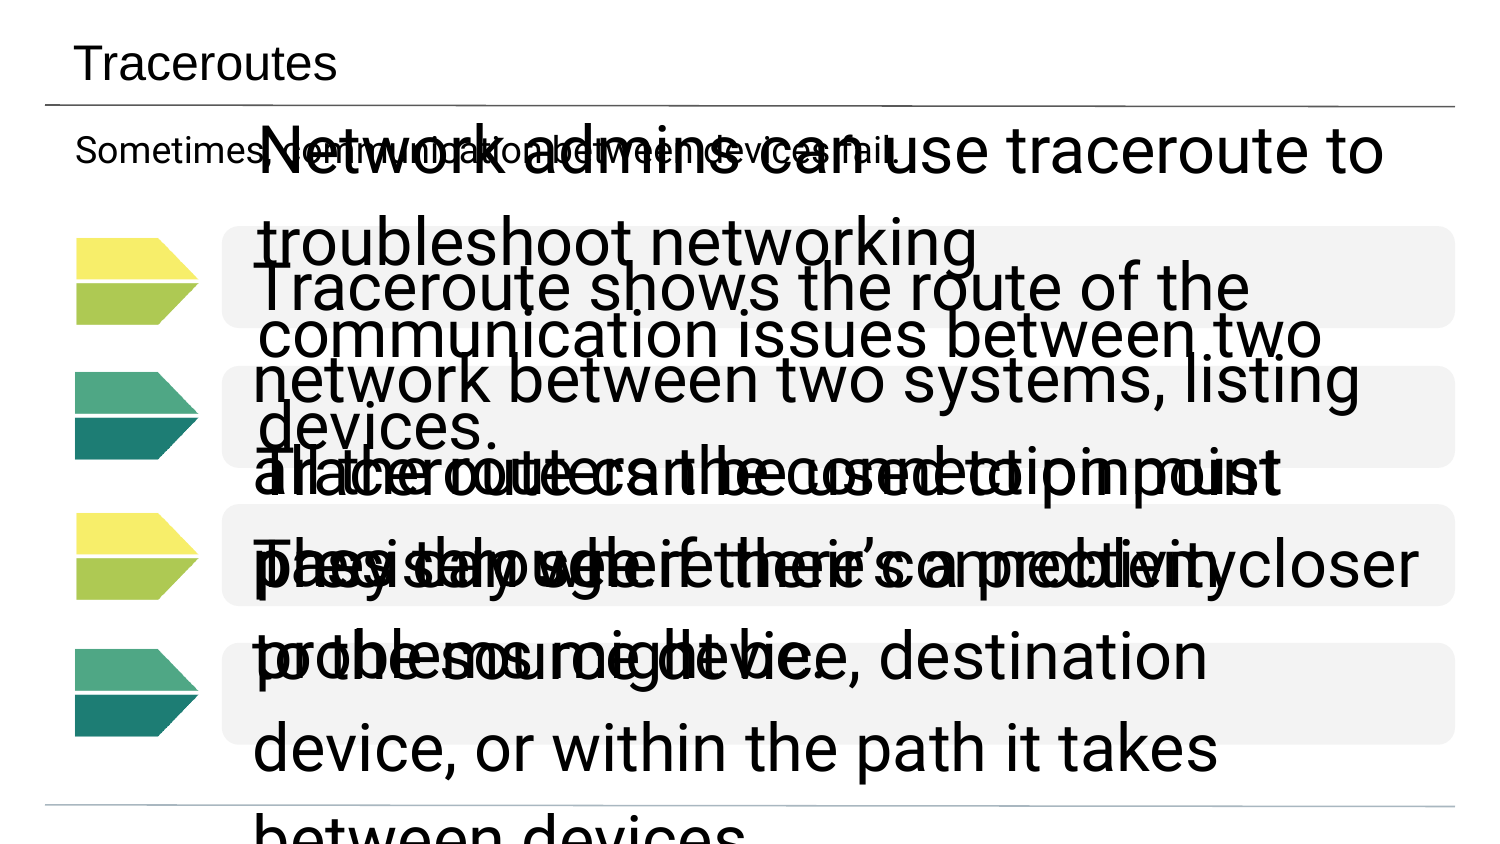

# Traceroutes
Sometimes, communication between devices fail.
Network admins can use traceroute to troubleshoot networking communication issues between two devices.
Traceroute shows the route of the network between two systems, listing all the routers the connection must pass through.
Traceroute can be used to pinpoint precisely where their connectivity problems might be.
They can see if there’s a problem closer to the source device, destination device, or within the path it takes between devices.